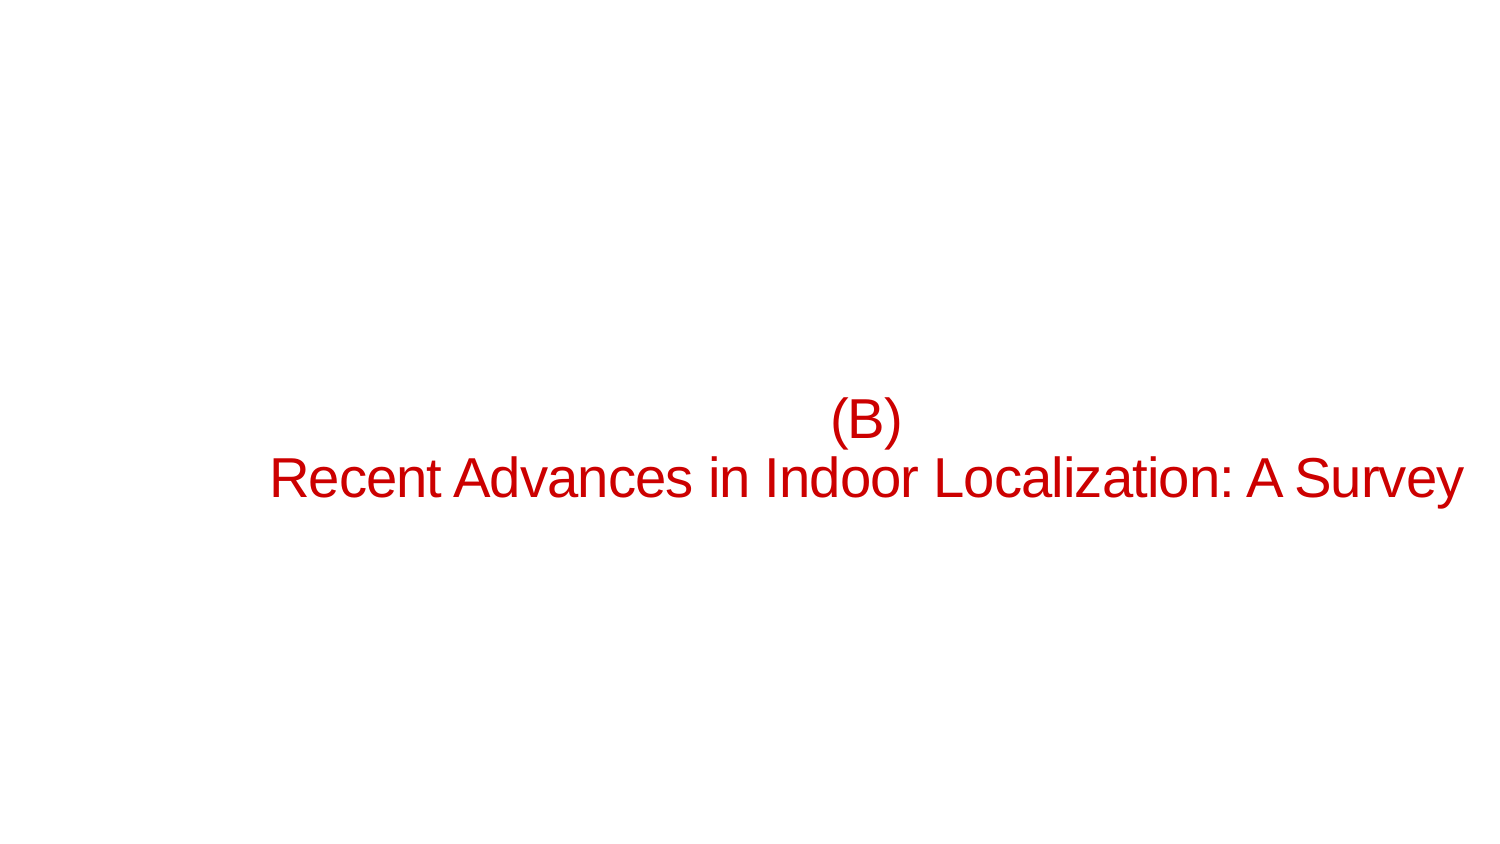

(B)
Recent Advances in Indoor Localization: A Survey